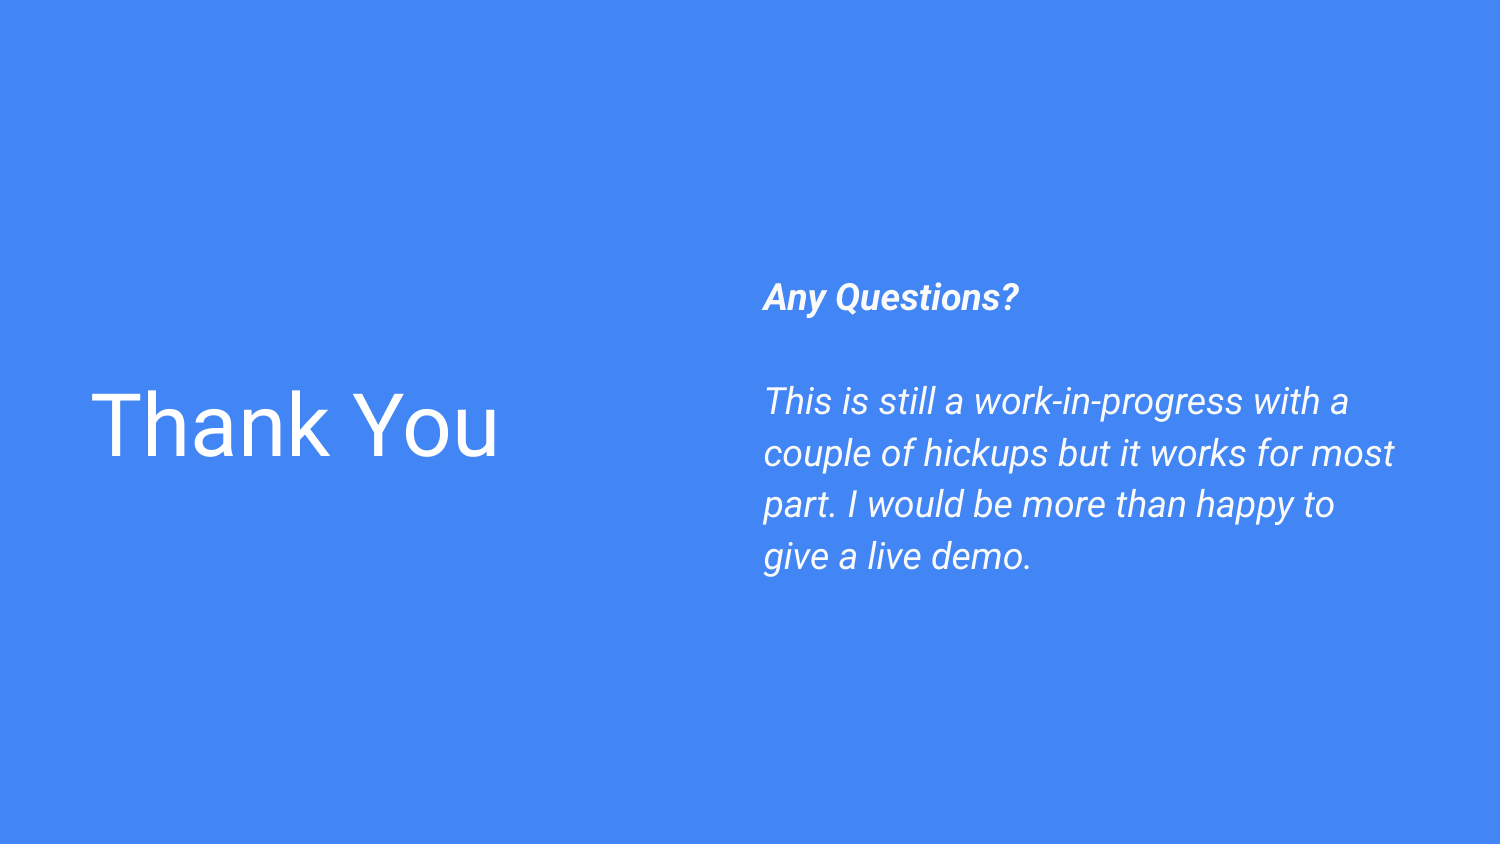

Any Questions?
This is still a work-in-progress with a couple of hickups but it works for most part. I would be more than happy to give a live demo.
# Thank You